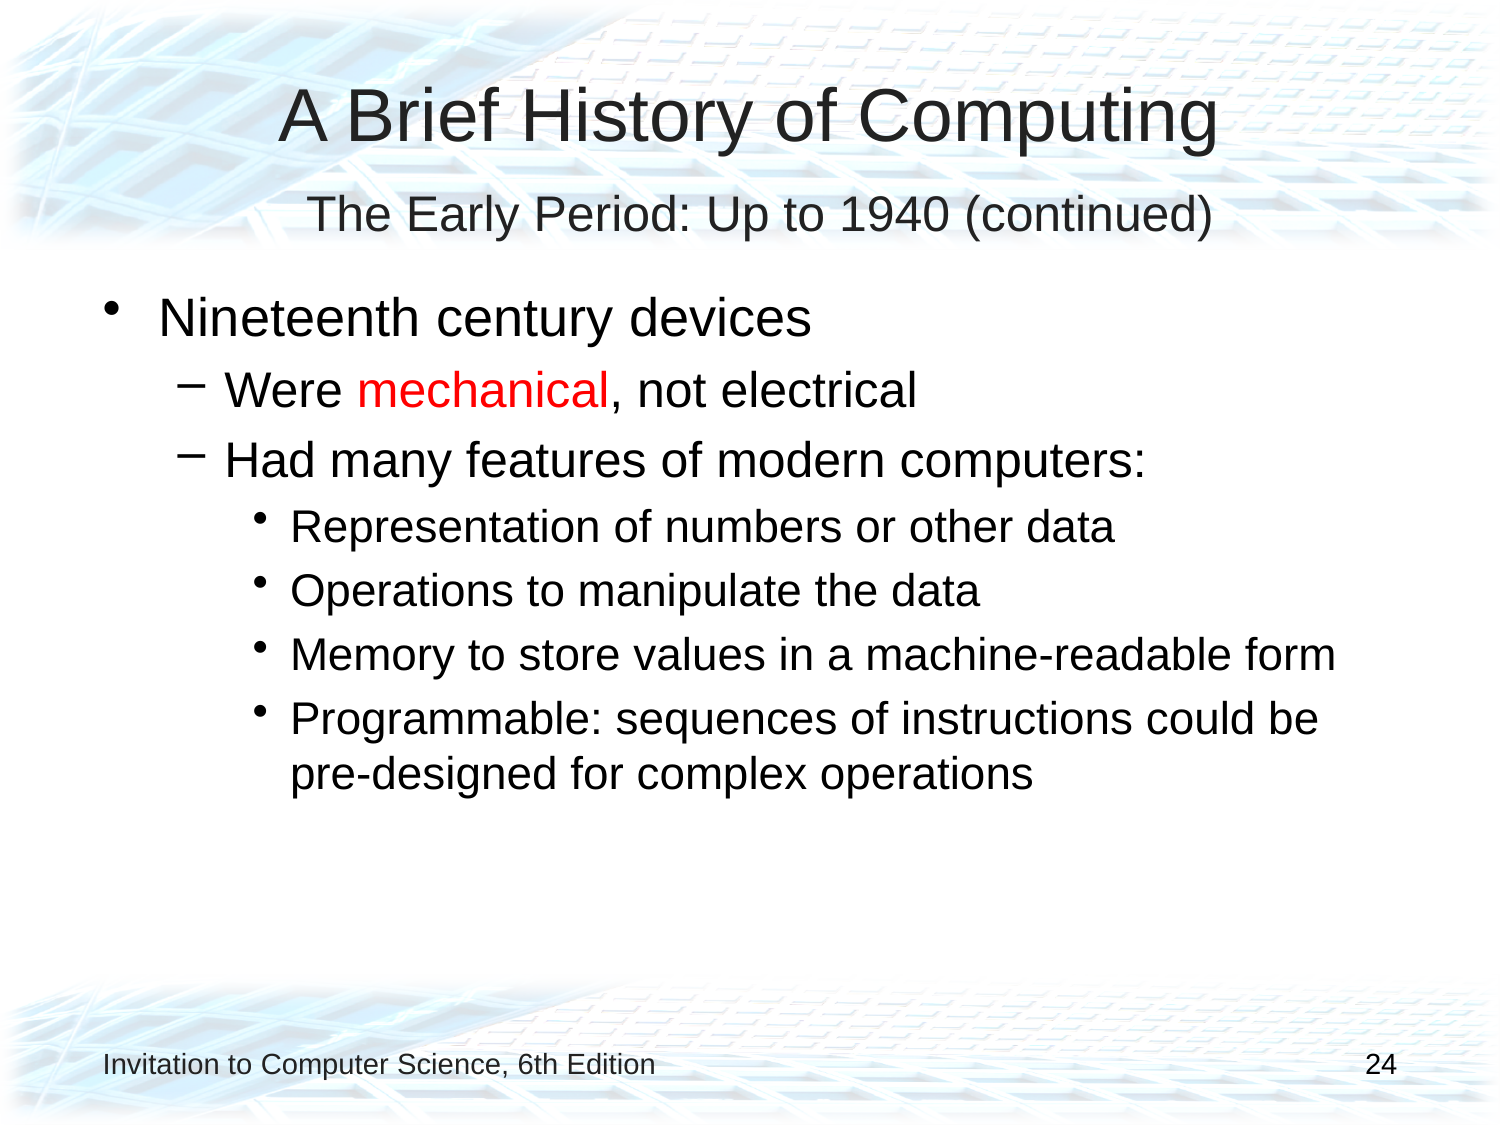

# A Brief History of Computing The Early Period: Up to 1940 (continued)
Nineteenth century devices
Were mechanical, not electrical
Had many features of modern computers:
Representation of numbers or other data
Operations to manipulate the data
Memory to store values in a machine-readable form
Programmable: sequences of instructions could be pre-designed for complex operations

Invitation to Computer Science, 6th Edition
24